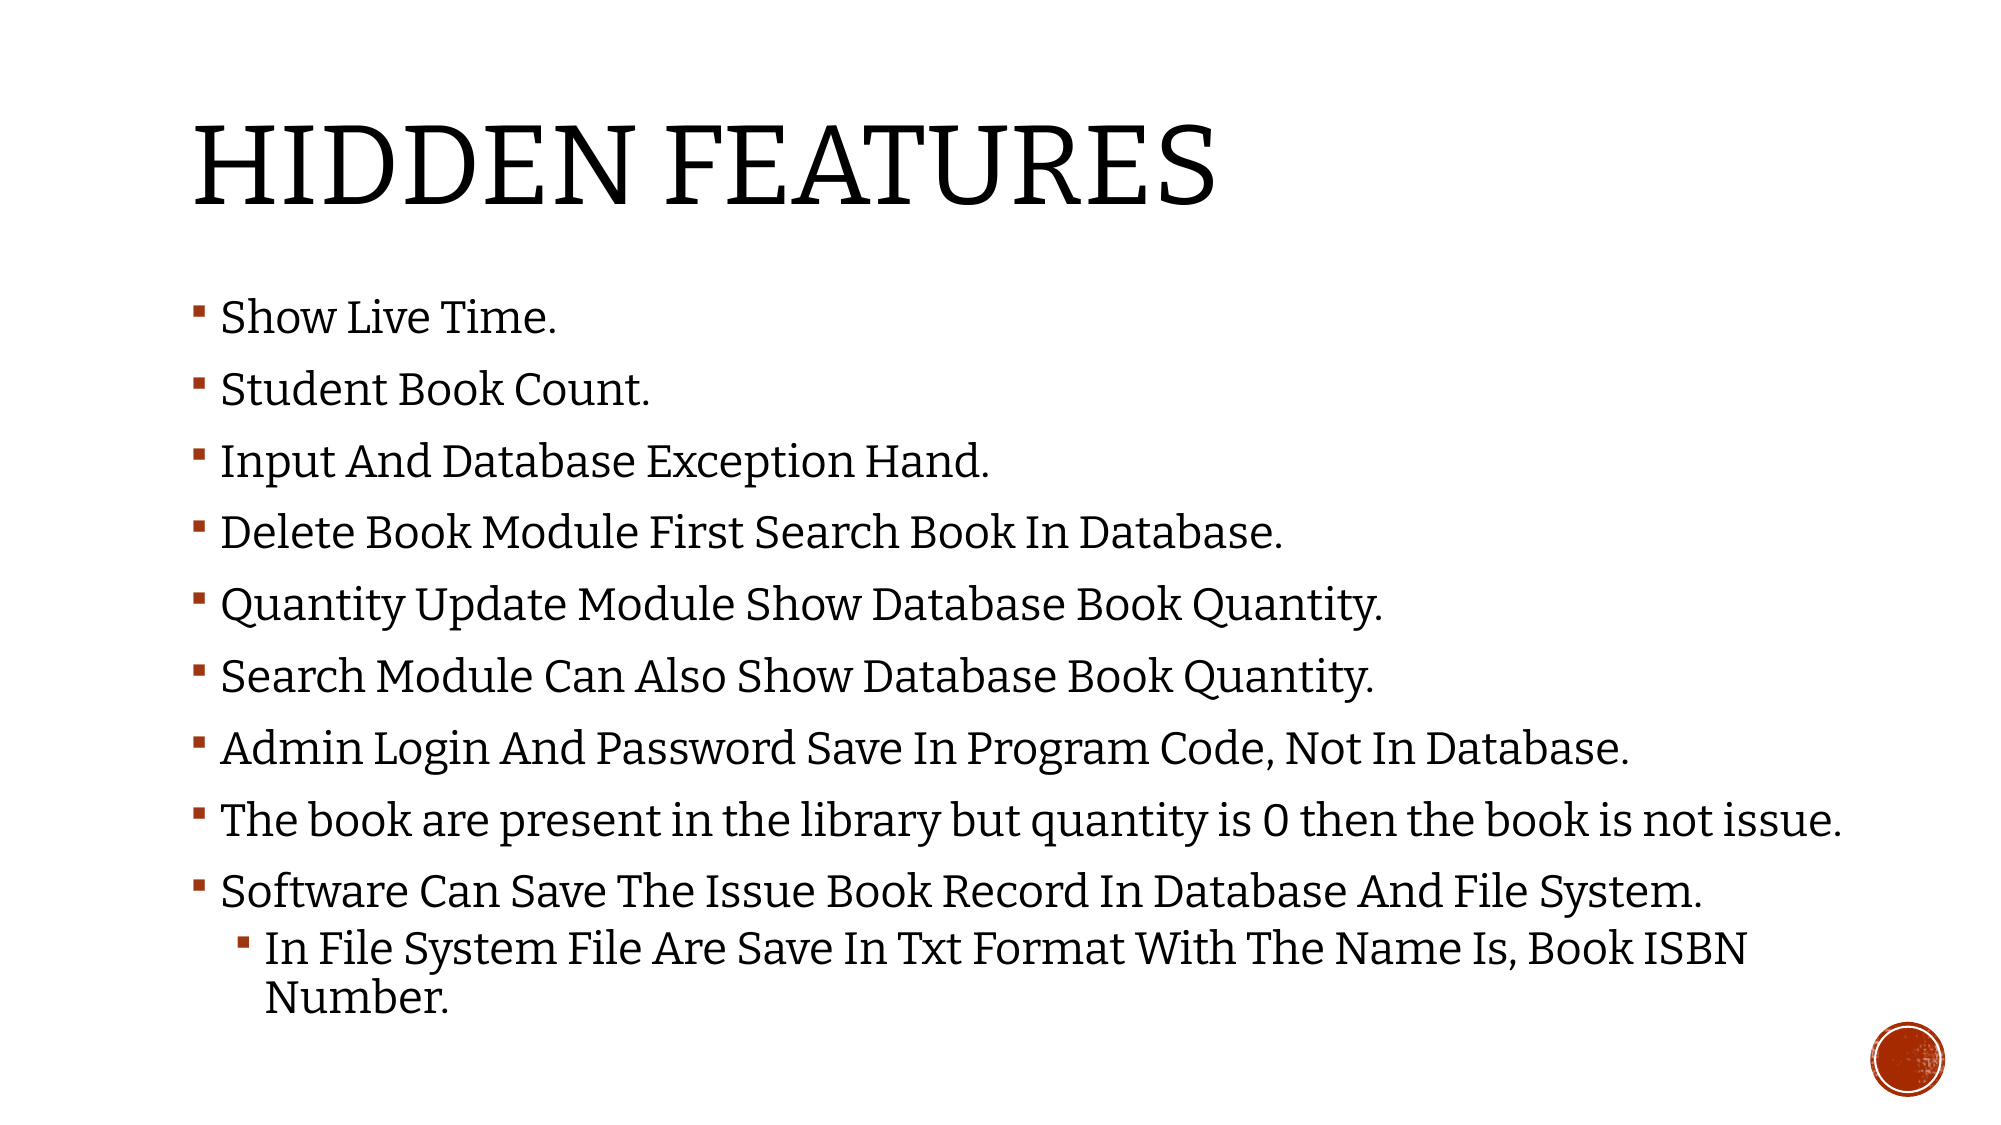

# hidden features
Show Live Time.
Student Book Count.
Input And Database Exception Hand.
Delete Book Module First Search Book In Database.
Quantity Update Module Show Database Book Quantity.
Search Module Can Also Show Database Book Quantity.
Admin Login And Password Save In Program Code, Not In Database.
The book are present in the library but quantity is 0 then the book is not issue.
Software Can Save The Issue Book Record In Database And File System.
In File System File Are Save In Txt Format With The Name Is, Book ISBN Number.